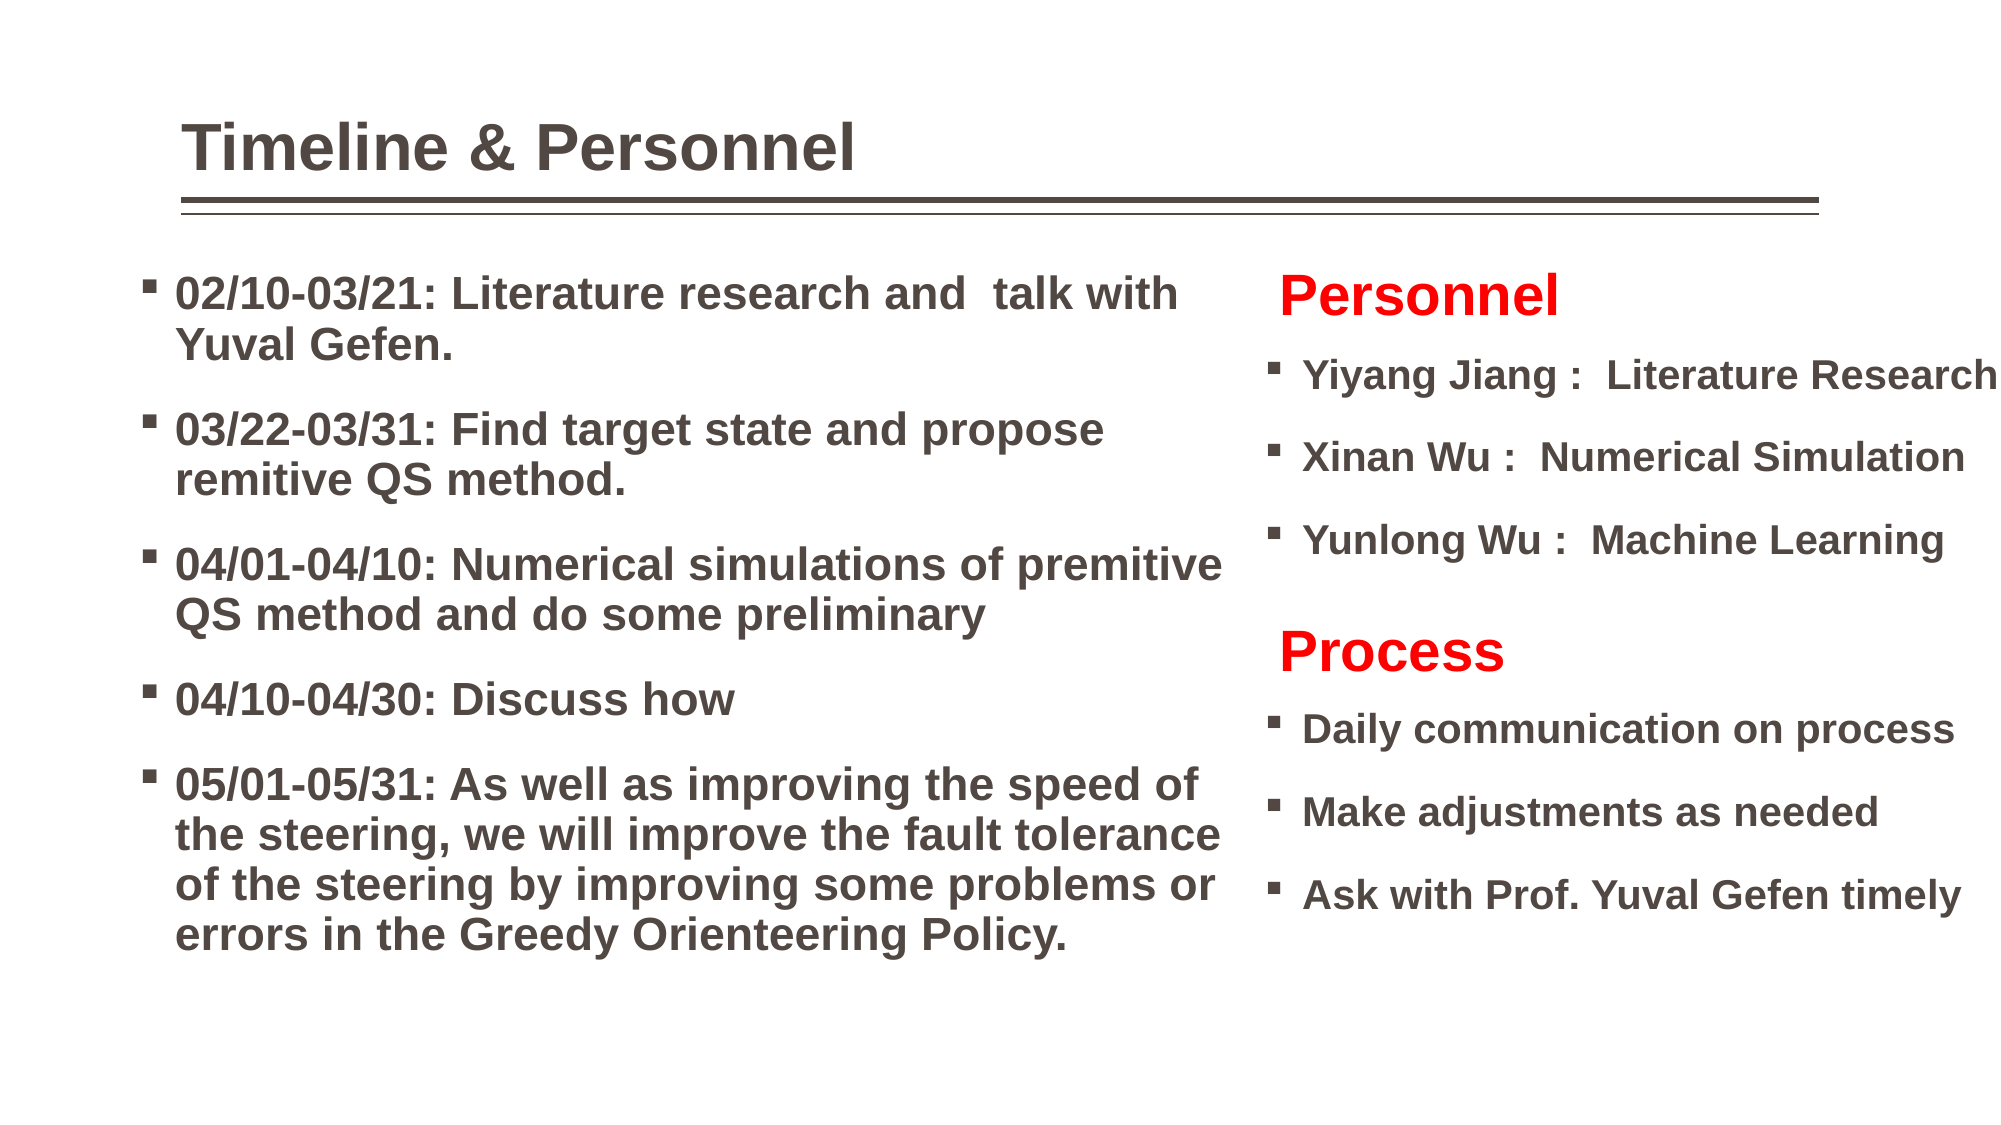

# Timeline & Personnel
Personnel
02/10-03/21: Literature research and  talk with Yuval Gefen.
03/22-03/31: Find target state and propose remitive QS method.
04/01-04/10: Numerical simulations of premitive QS method and do some preliminary
04/10-04/30: Discuss how
05/01-05/31: As well as improving the speed of the steering, we will improve the fault tolerance of the steering by improving some problems or errors in the Greedy Orienteering Policy.

Yiyang Jiang :  Literature Research
Xinan Wu :  Numerical Simulation
Yunlong Wu :  Machine Learning

Process
Daily communication on process
Make adjustments as needed
Ask with Prof. Yuval Gefen timely